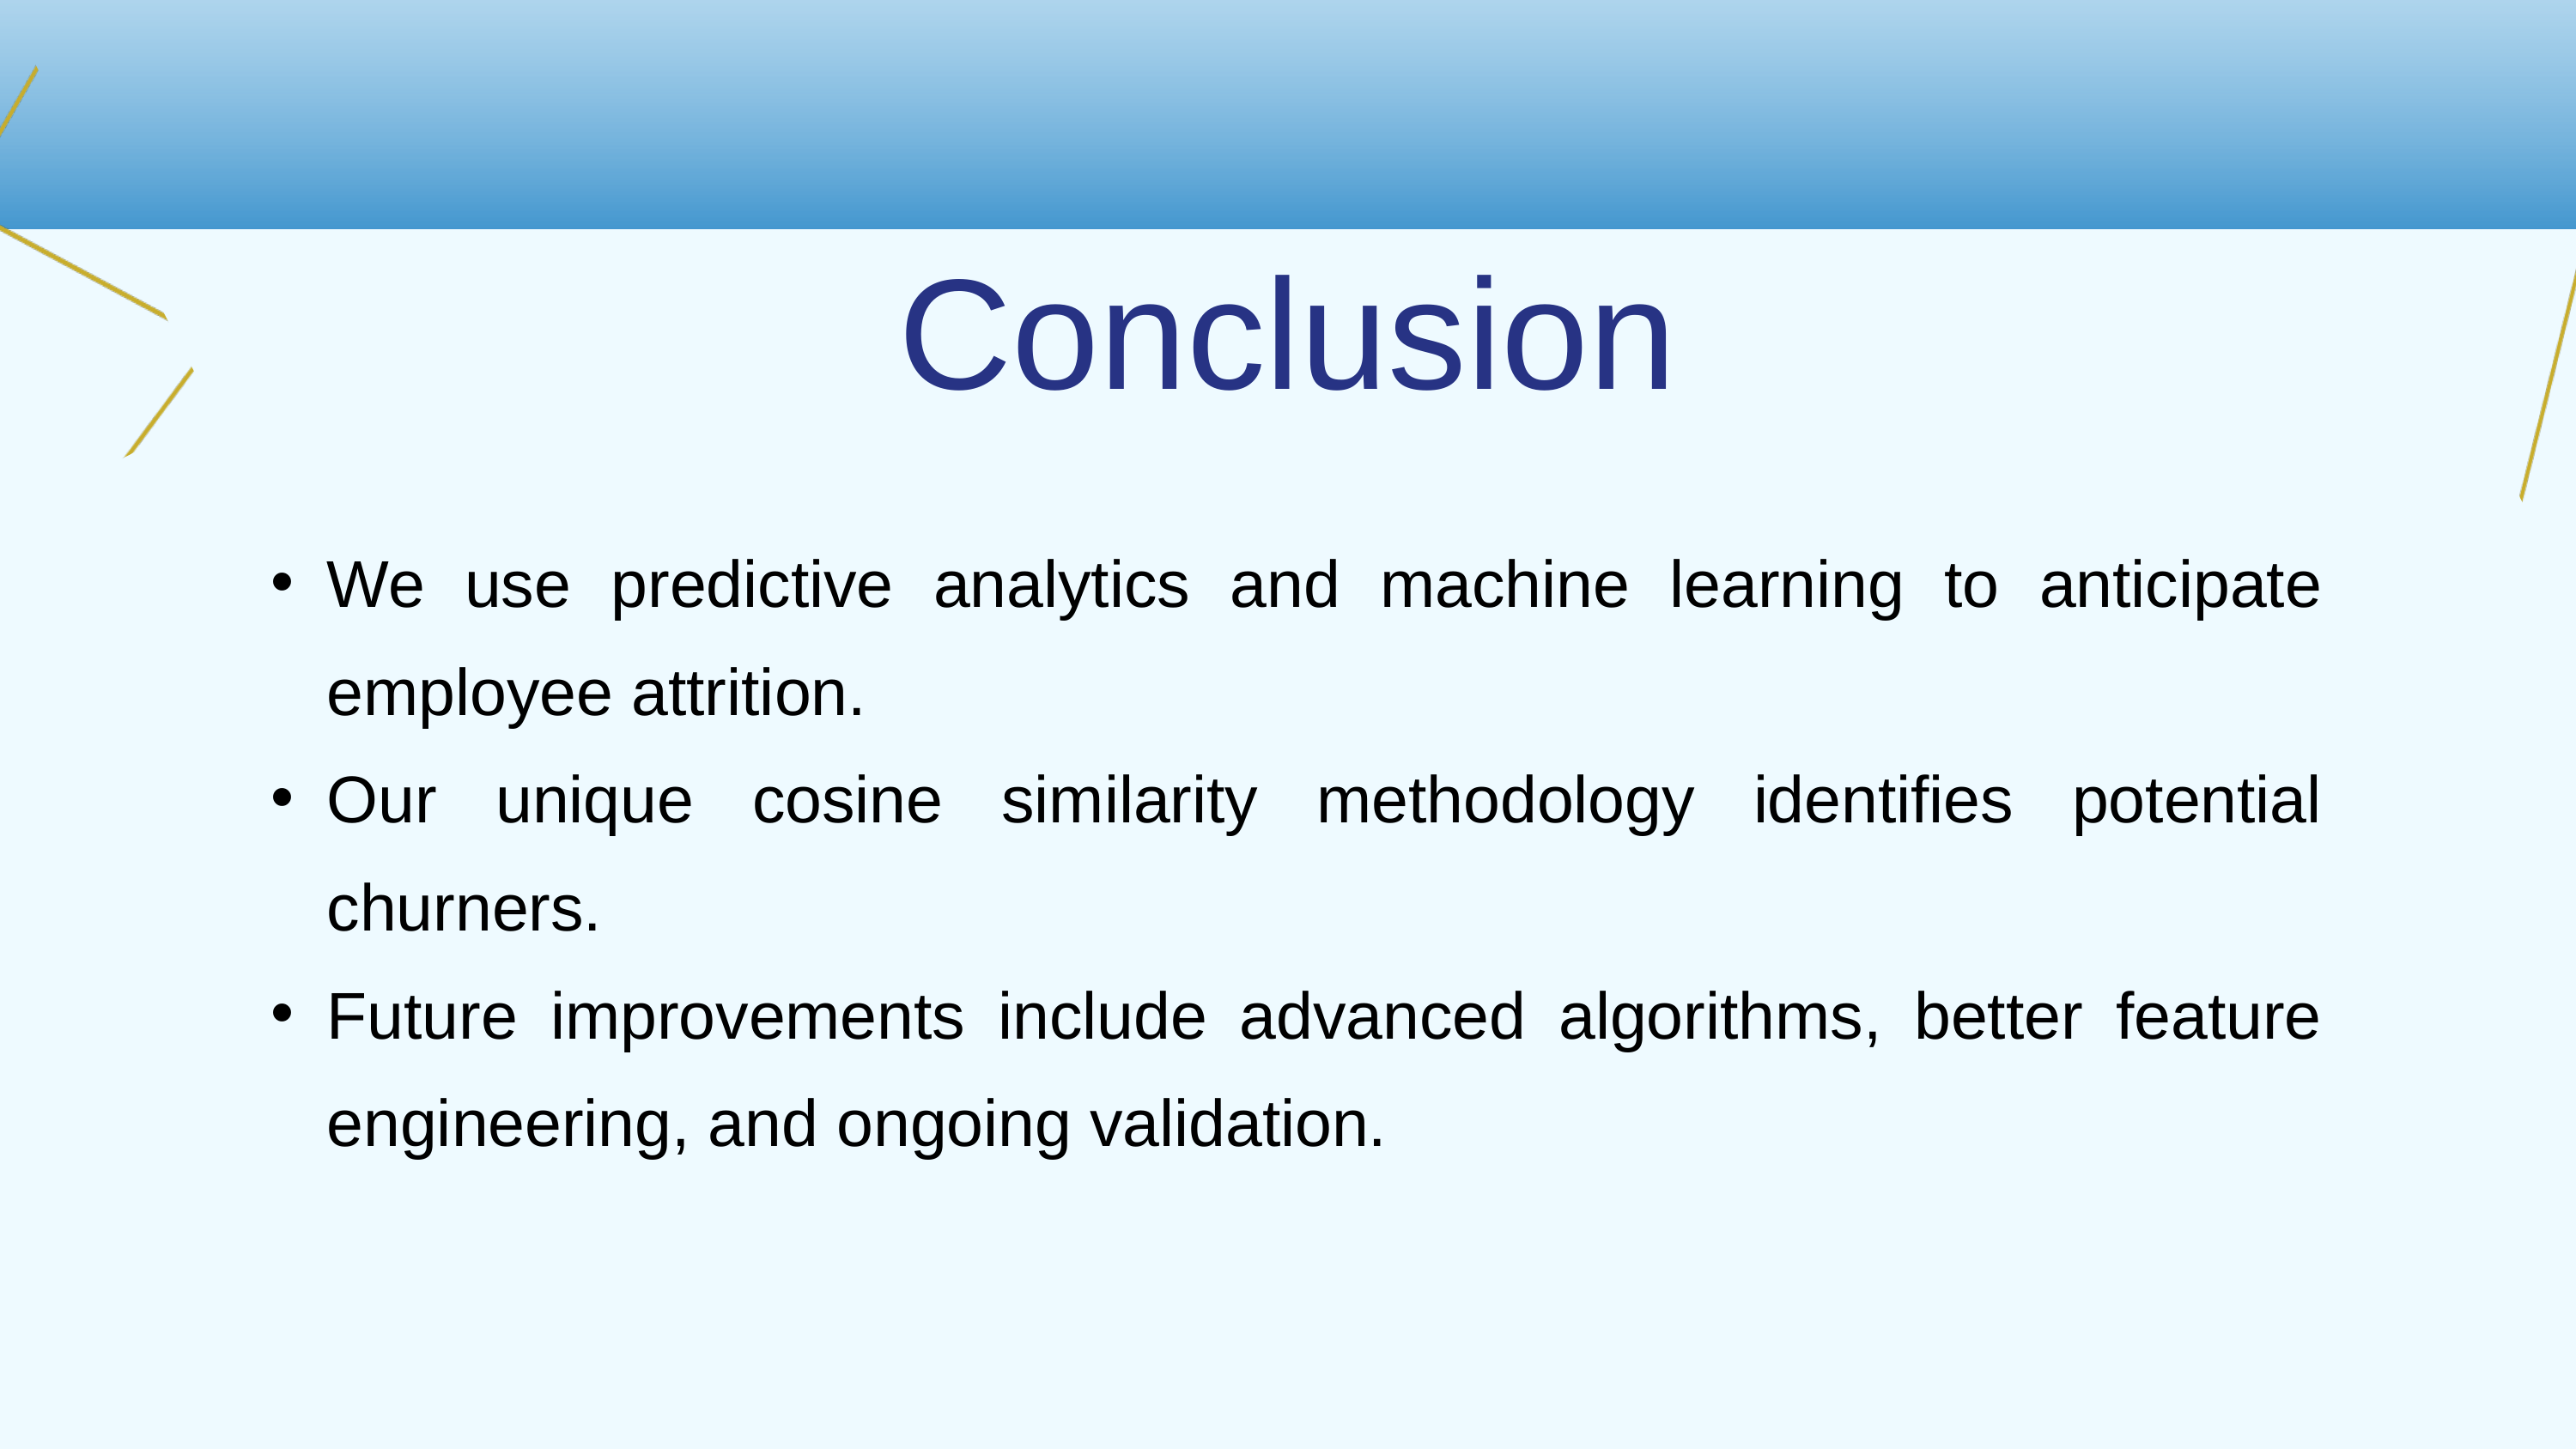

Conclusion
We use predictive analytics and machine learning to anticipate employee attrition.
Our unique cosine similarity methodology identifies potential churners.
Future improvements include advanced algorithms, better feature engineering, and ongoing validation.